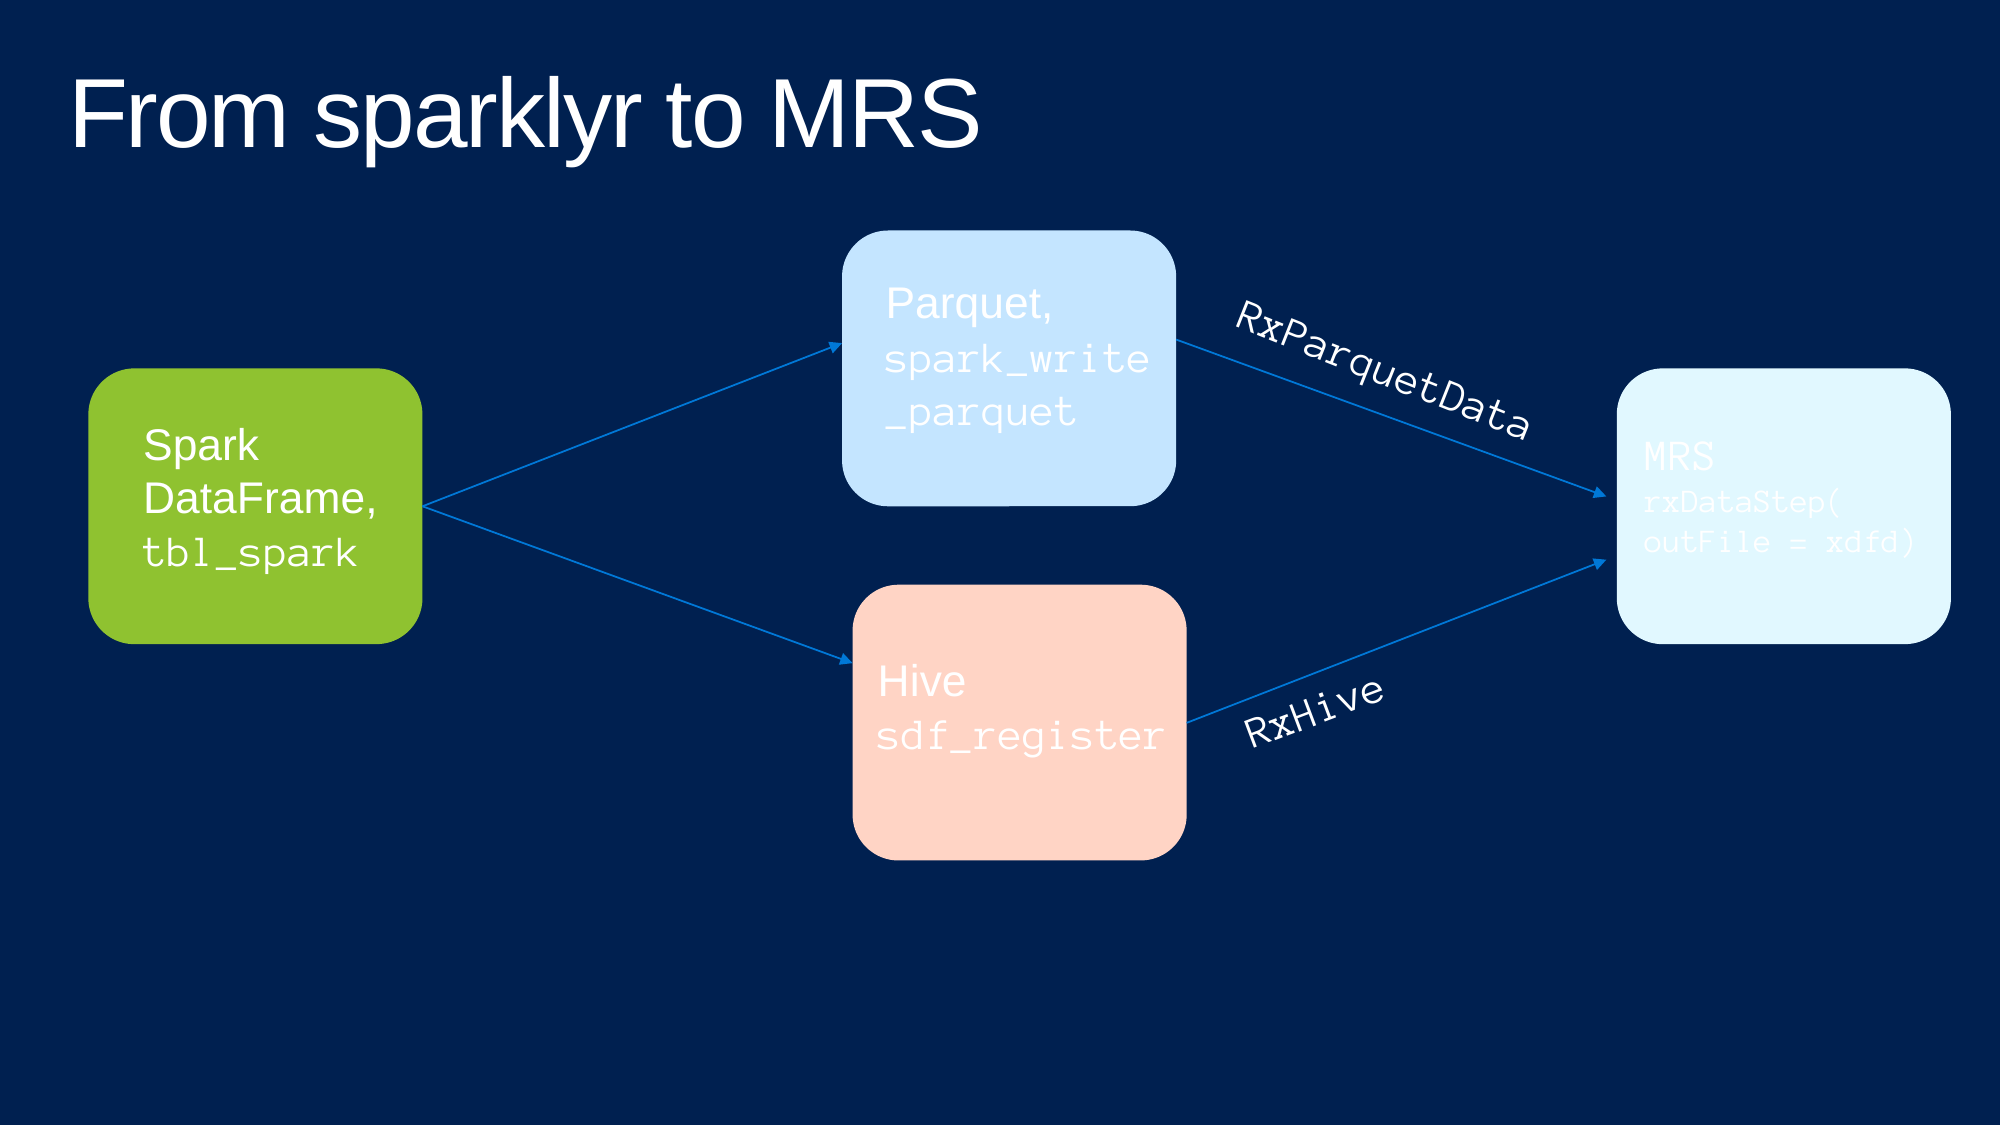

# From sparklyr to MRS

Parquet,
spark_write_parquet
RxParquetData

Spark DataFrame,
tbl_spark
MRS
rxDataStep(
outFile = xdfd)

RxHive
Hive
sdf_register